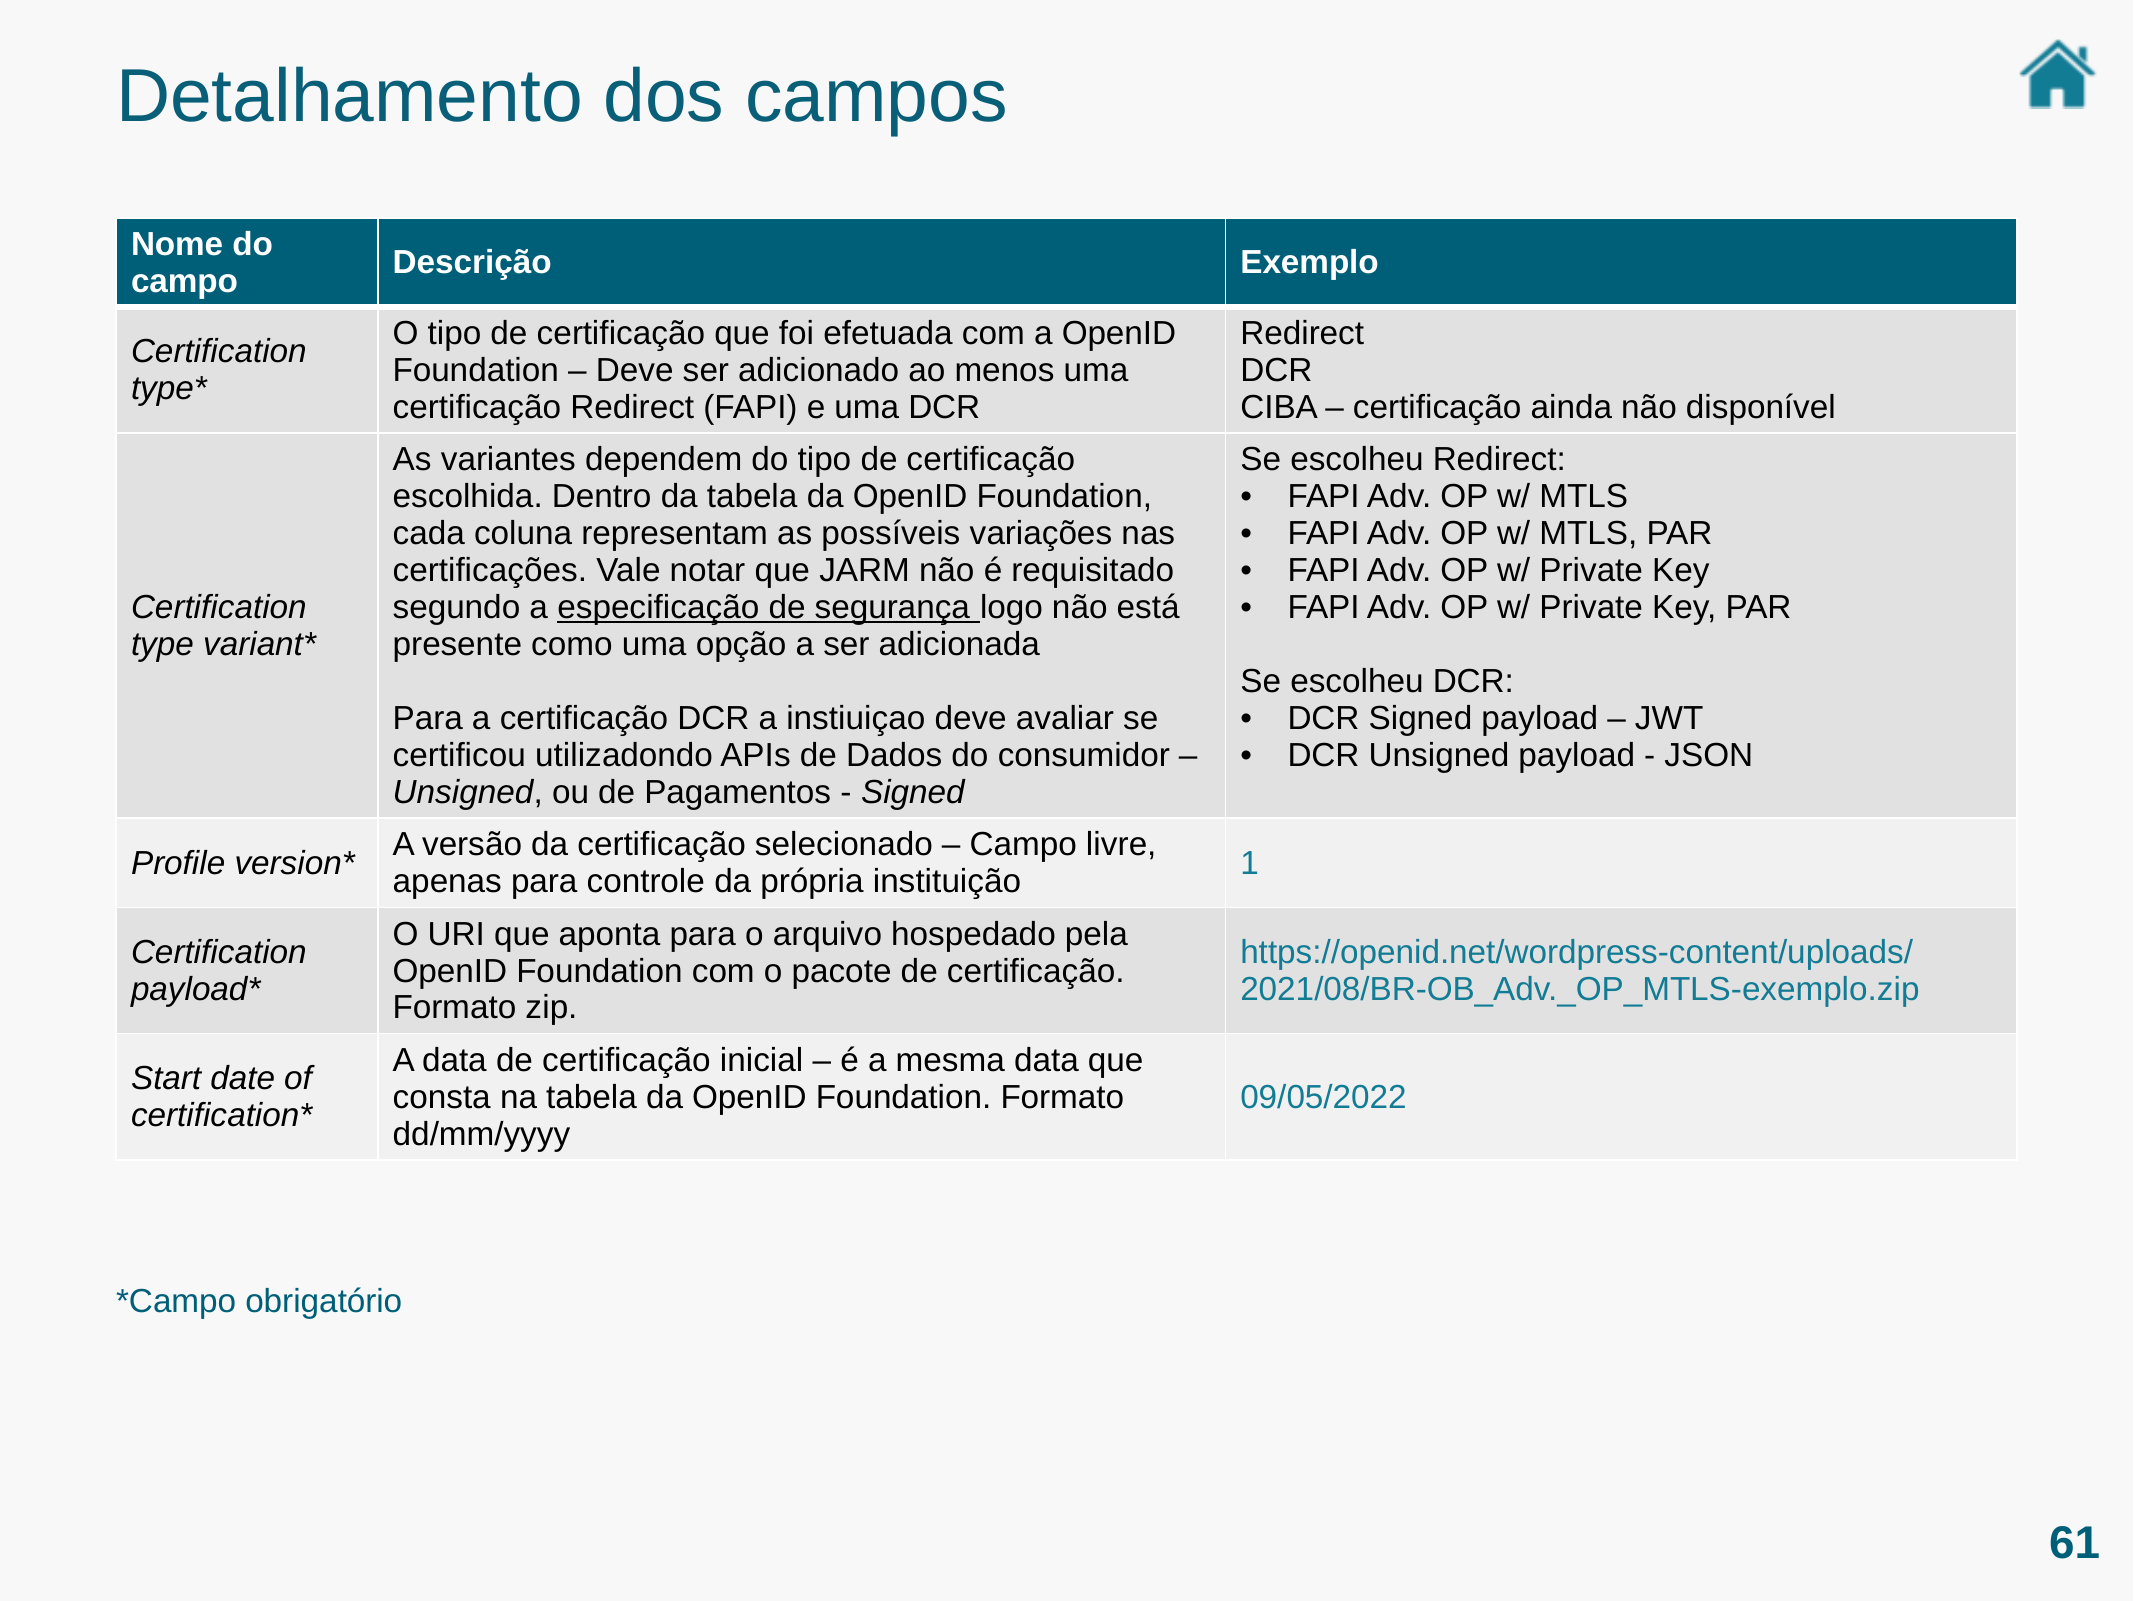

Detalhamento dos campos
| Nome do campo | Descrição | Exemplo |
| --- | --- | --- |
| Certification type\* | O tipo de certificação que foi efetuada com a OpenID Foundation – Deve ser adicionado ao menos uma certificação Redirect (FAPI) e uma DCR | Redirect DCR CIBA – certificação ainda não disponível |
| Certification type variant\* | As variantes dependem do tipo de certificação escolhida. Dentro da tabela da OpenID Foundation, cada coluna representam as possíveis variações nas certificações. Vale notar que JARM não é requisitado segundo a especificação de segurança logo não está presente como uma opção a ser adicionada Para a certificação DCR a instiuiçao deve avaliar se certificou utilizadondo APIs de Dados do consumidor – Unsigned, ou de Pagamentos - Signed | Se escolheu Redirect: FAPI Adv. OP w/ MTLS FAPI Adv. OP w/ MTLS, PAR FAPI Adv. OP w/ Private Key FAPI Adv. OP w/ Private Key, PAR Se escolheu DCR: DCR Signed payload – JWT DCR Unsigned payload - JSON |
| Profile version\* | A versão da certificação selecionado – Campo livre, apenas para controle da própria instituição | 1 |
| Certification payload\* | O URI que aponta para o arquivo hospedado pela OpenID Foundation com o pacote de certificação. Formato zip. | https://openid.net/wordpress-content/uploads/2021/08/BR-OB\_Adv.\_OP\_MTLS-exemplo.zip |
| Start date of certification\* | A data de certificação inicial – é a mesma data que consta na tabela da OpenID Foundation. Formato dd/mm/yyyy | 09/05/2022 |
*Campo obrigatório
61